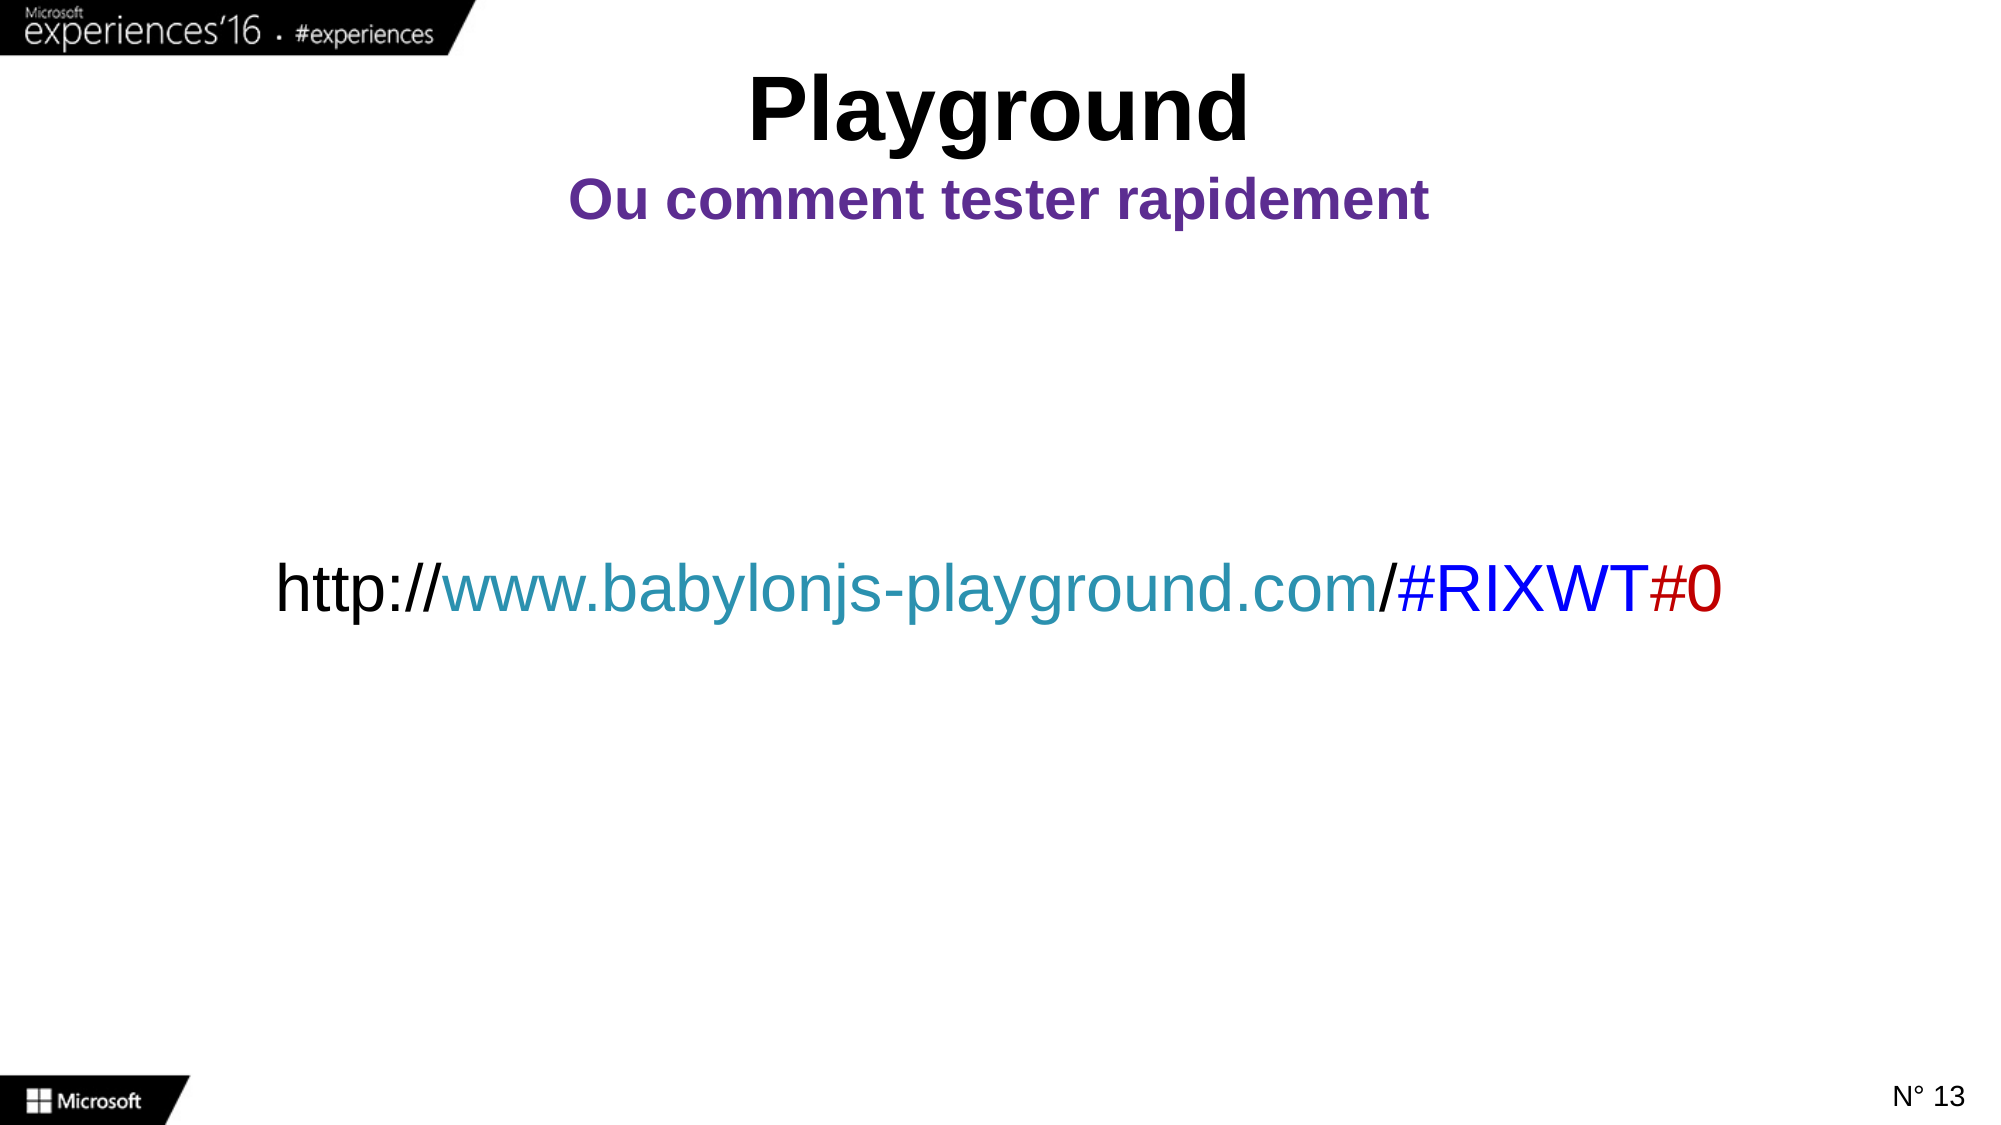

# Playground
Ou comment tester rapidement
http://www.babylonjs-playground.com/#RIXWT#0
N° 13